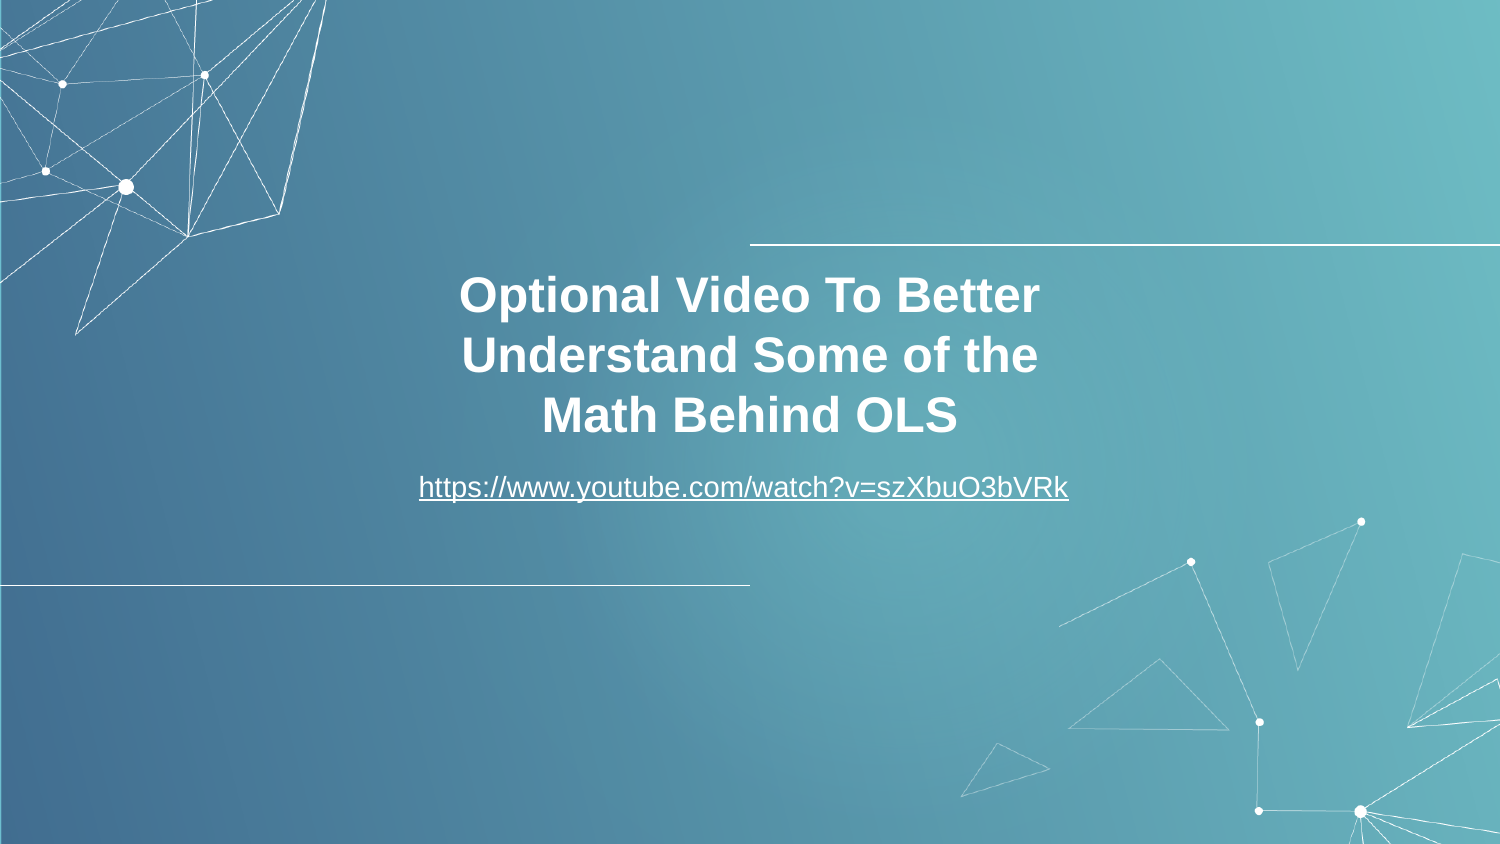

# Optional Video To Better Understand Some of the Math Behind OLS

https://www.youtube.com/watch?v=szXbuO3bVRk